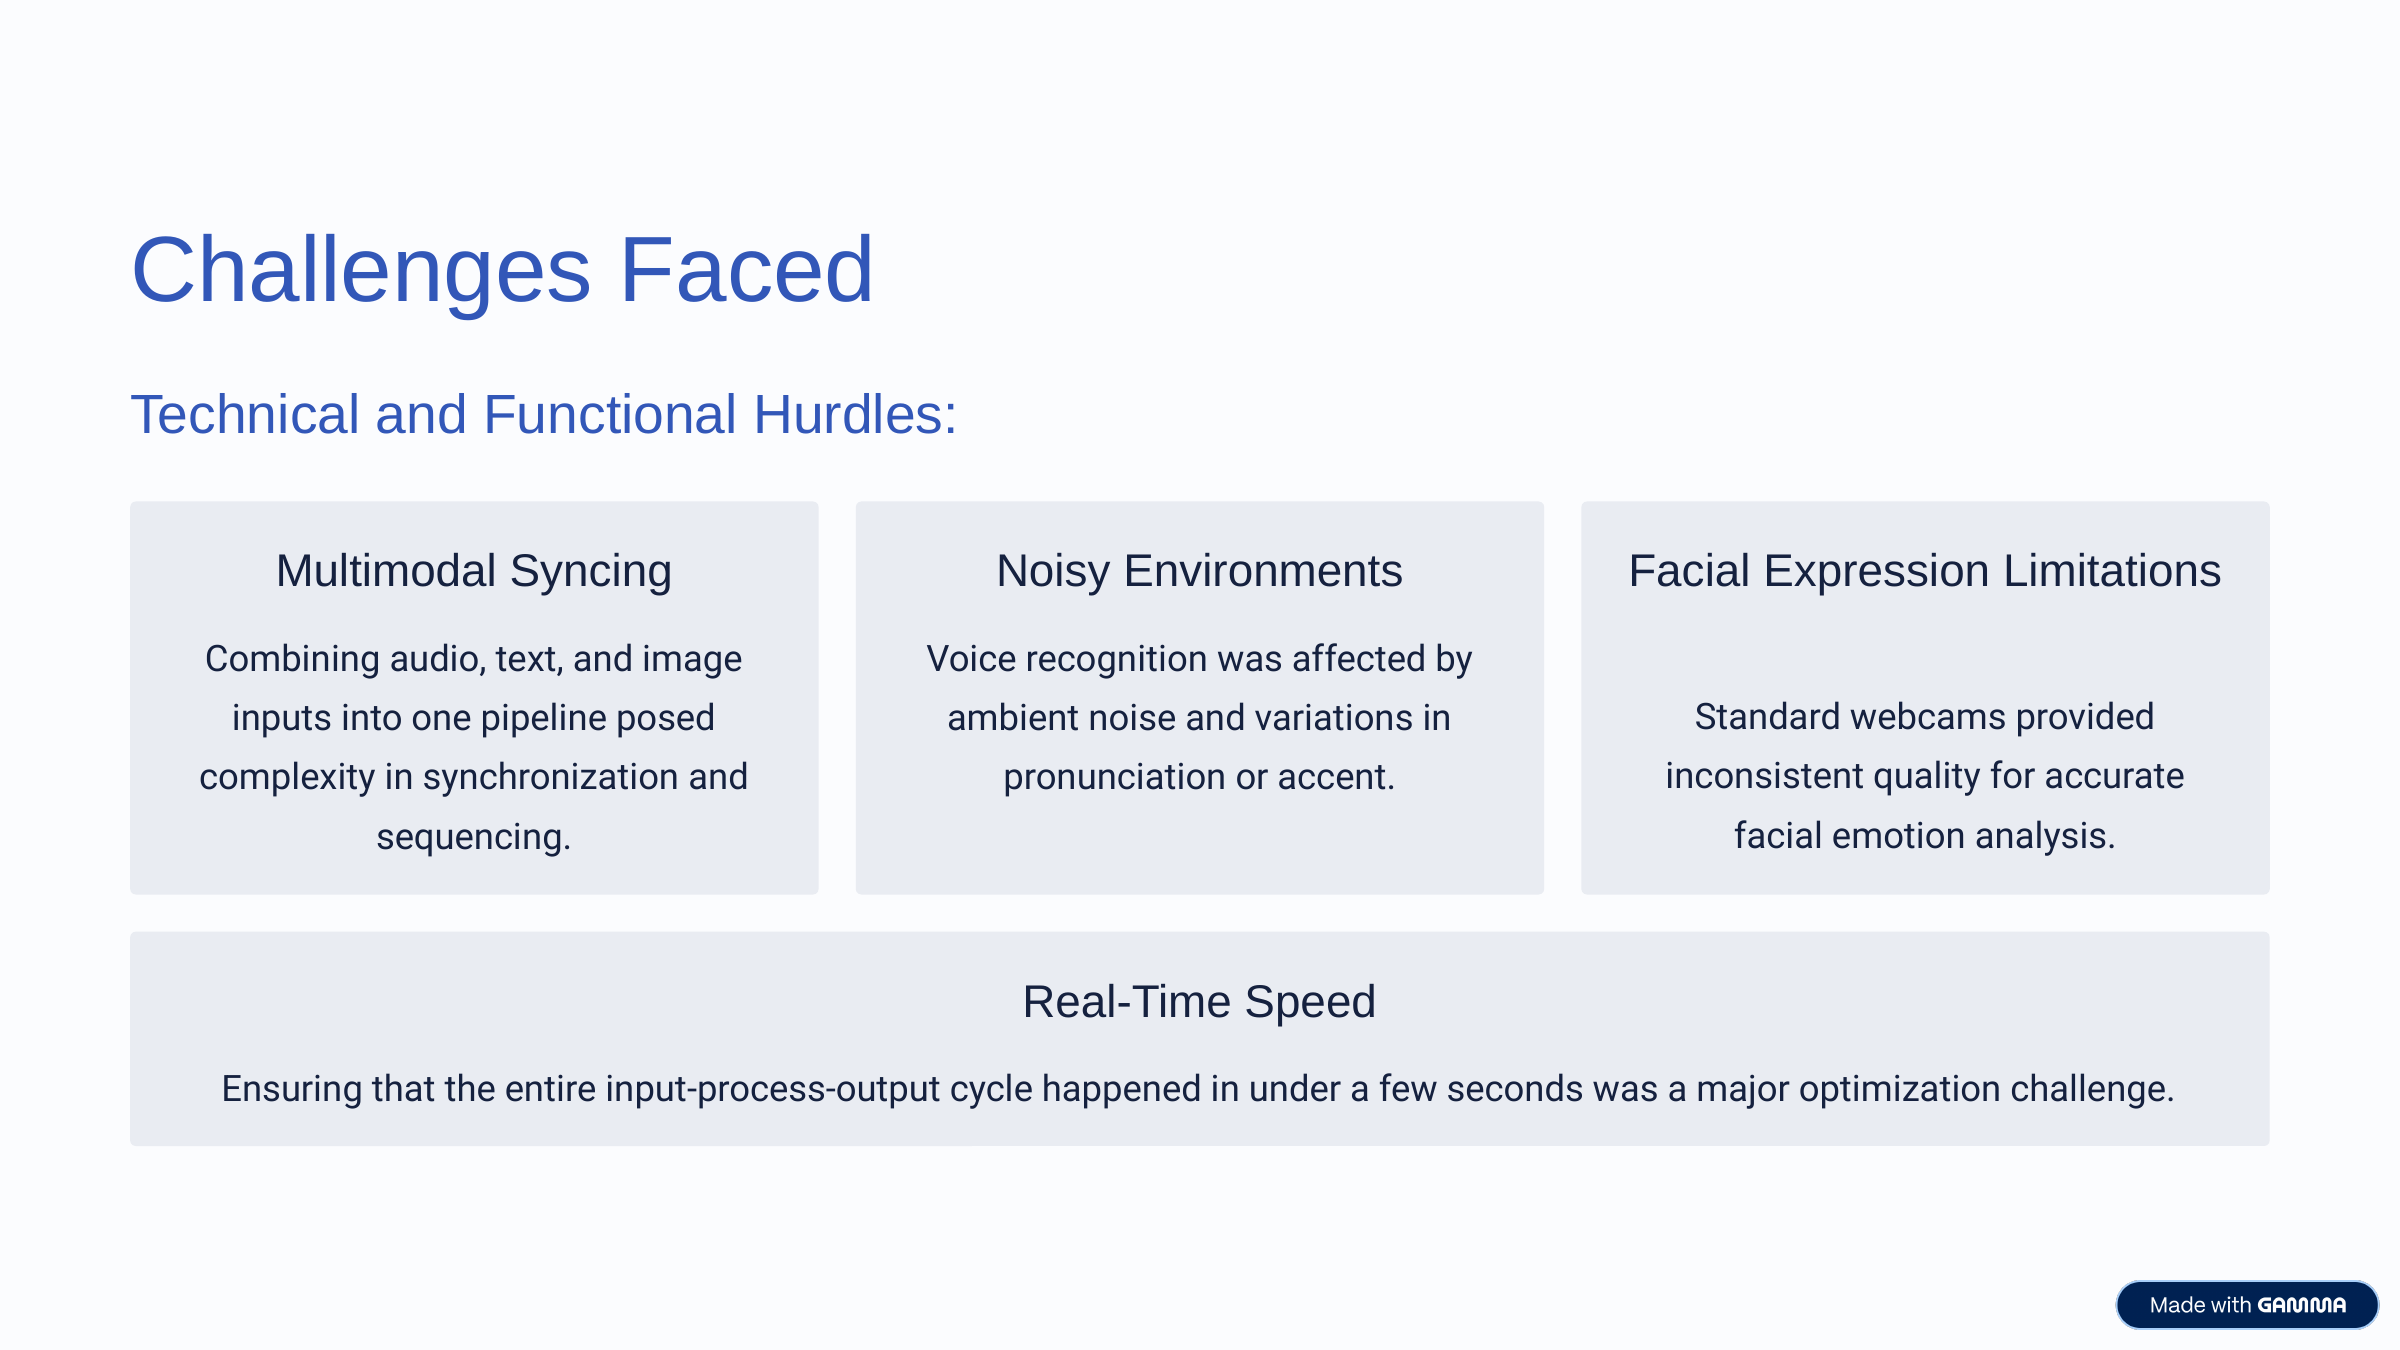

Challenges Faced
Technical and Functional Hurdles:

Multimodal Syncing
Noisy Environments
Facial Expression Limitations
Combining audio, text, and image inputs into one pipeline posed complexity in synchronization and sequencing.
Voice recognition was affected by ambient noise and variations in pronunciation or accent.
Standard webcams provided inconsistent quality for accurate facial emotion analysis.

Real-Time Speed
Ensuring that the entire input-process-output cycle happened in under a few seconds was a major optimization challenge.